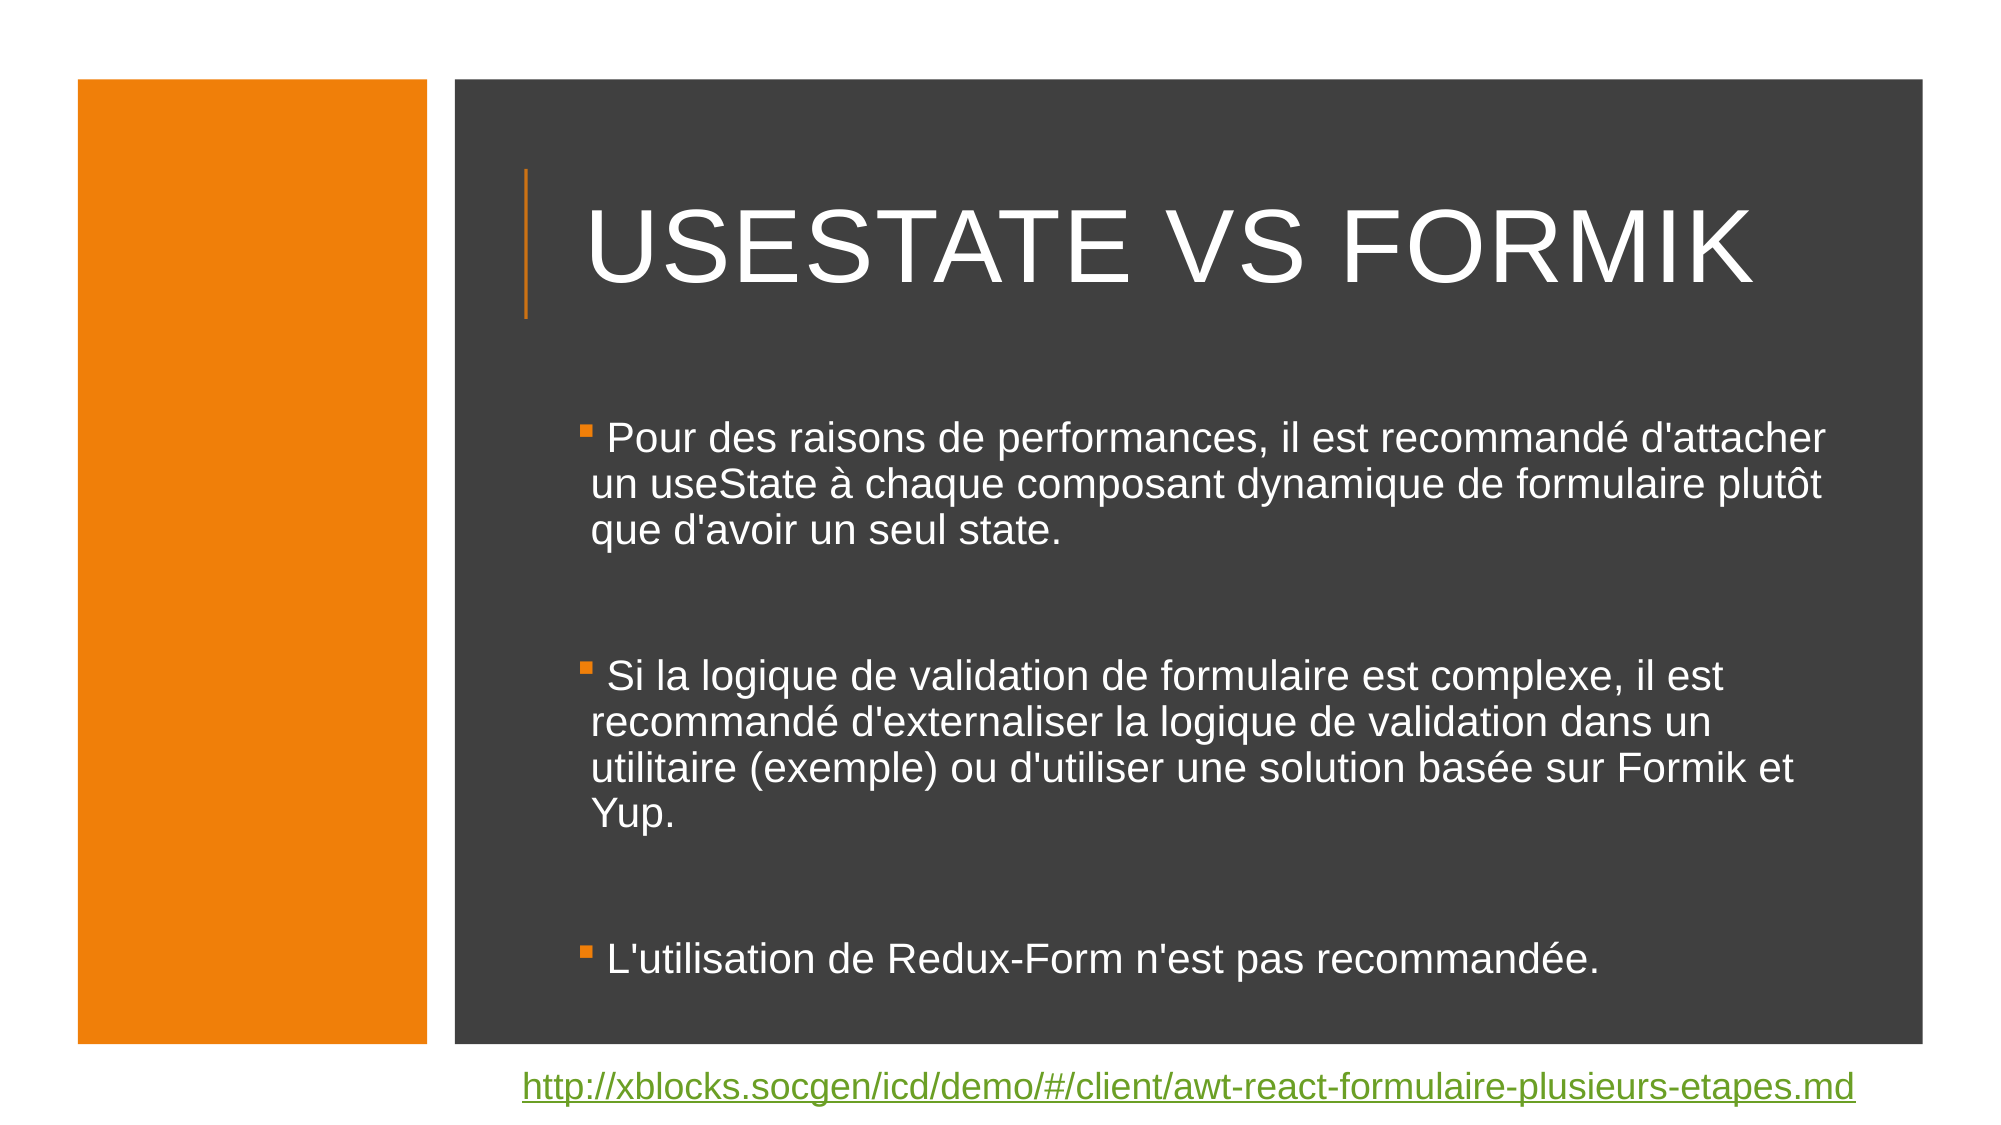

# Usestate vs formik
 Pour des raisons de performances, il est recommandé d'attacher un useState à chaque composant dynamique de formulaire plutôt que d'avoir un seul state.

 Si la logique de validation de formulaire est complexe, il est recommandé d'externaliser la logique de validation dans un utilitaire (exemple) ou d'utiliser une solution basée sur Formik et Yup.

 L'utilisation de Redux-Form n'est pas recommandée.
http://xblocks.socgen/icd/demo/#/client/awt-react-formulaire-plusieurs-etapes.md